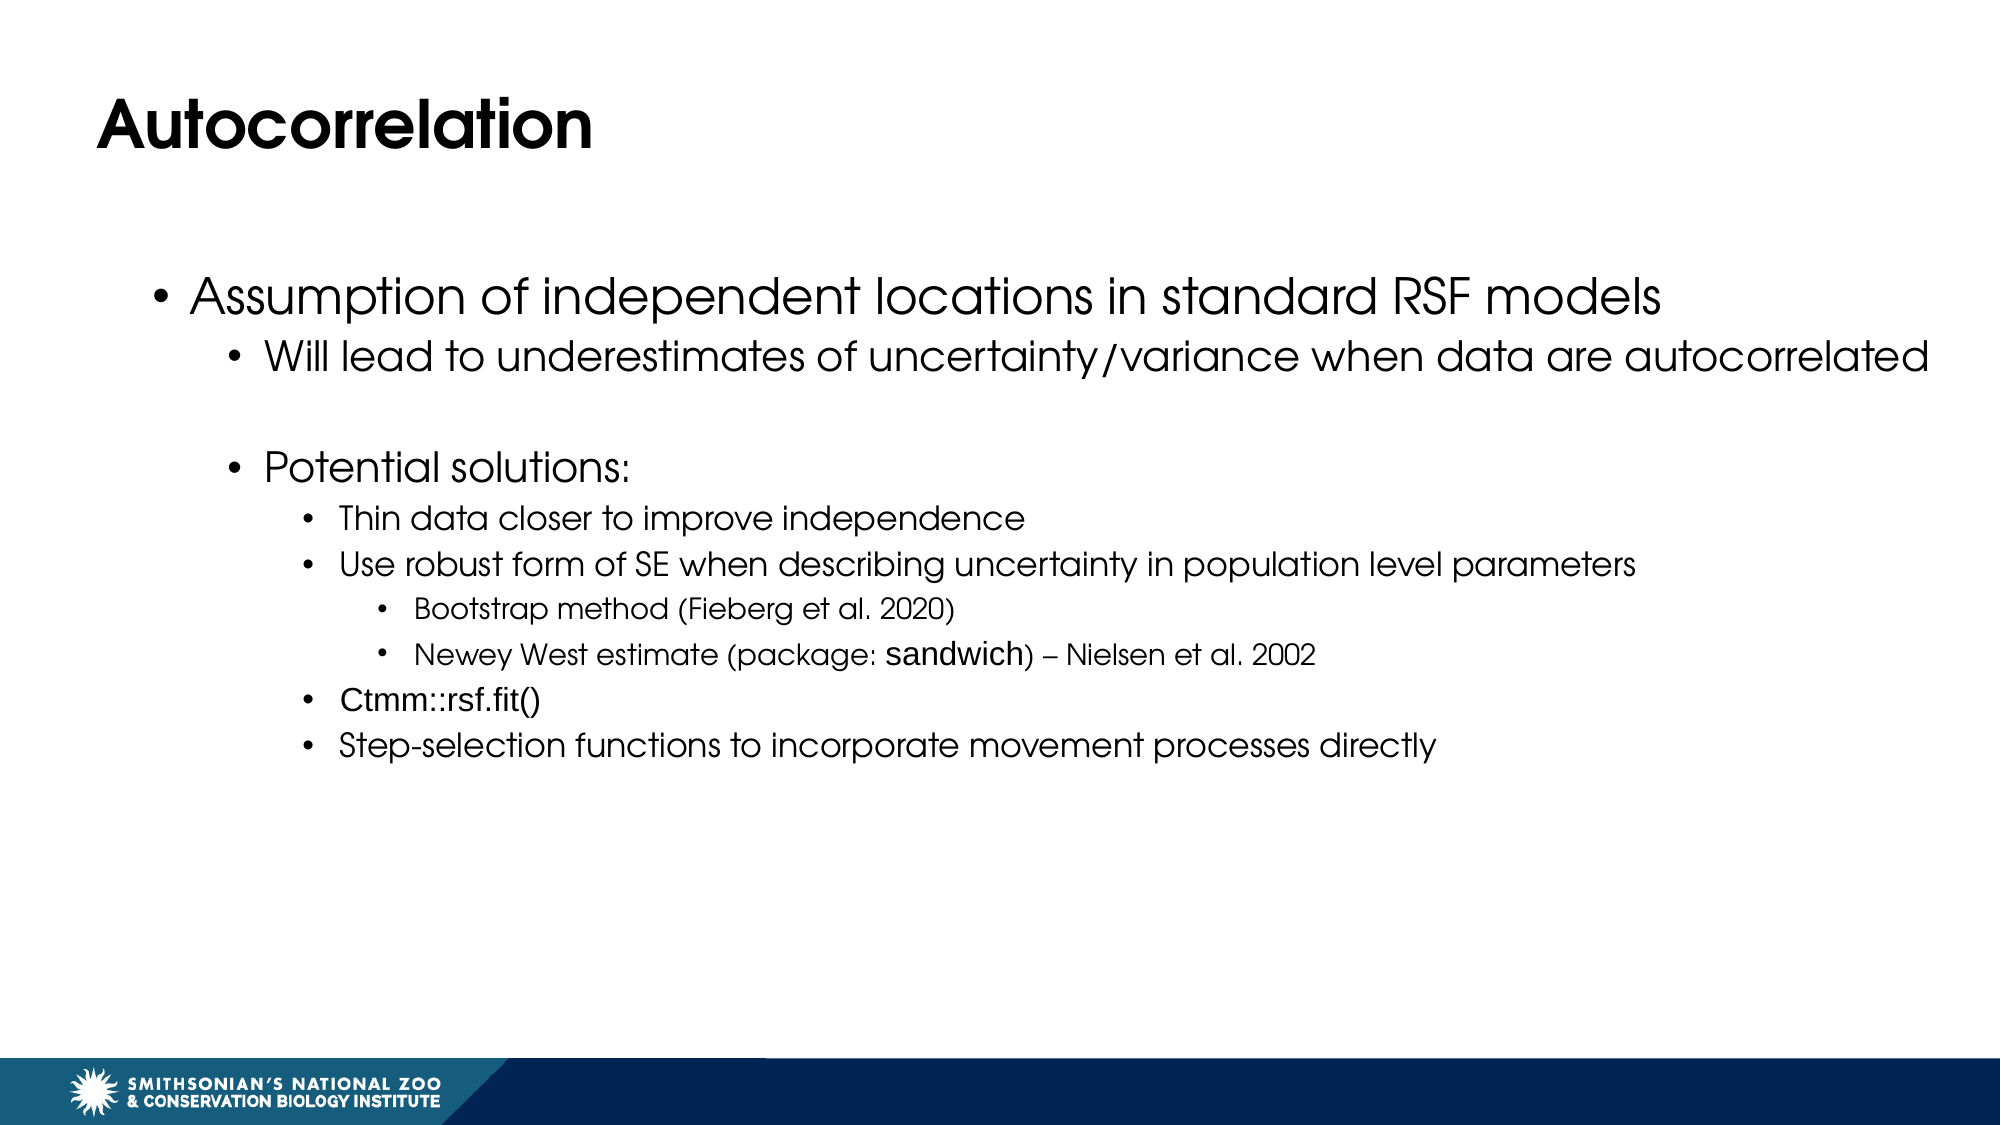

Autocorrelation
Assumption of independent locations in standard RSF models
Will lead to underestimates of uncertainty/variance when data are autocorrelated

Potential solutions:
Thin data closer to improve independence
Use robust form of SE when describing uncertainty in population level parameters
Bootstrap method (Fieberg et al. 2020)
Newey West estimate (package: sandwich) – Nielsen et al. 2002
Ctmm::rsf.fit()
Step-selection functions to incorporate movement processes directly